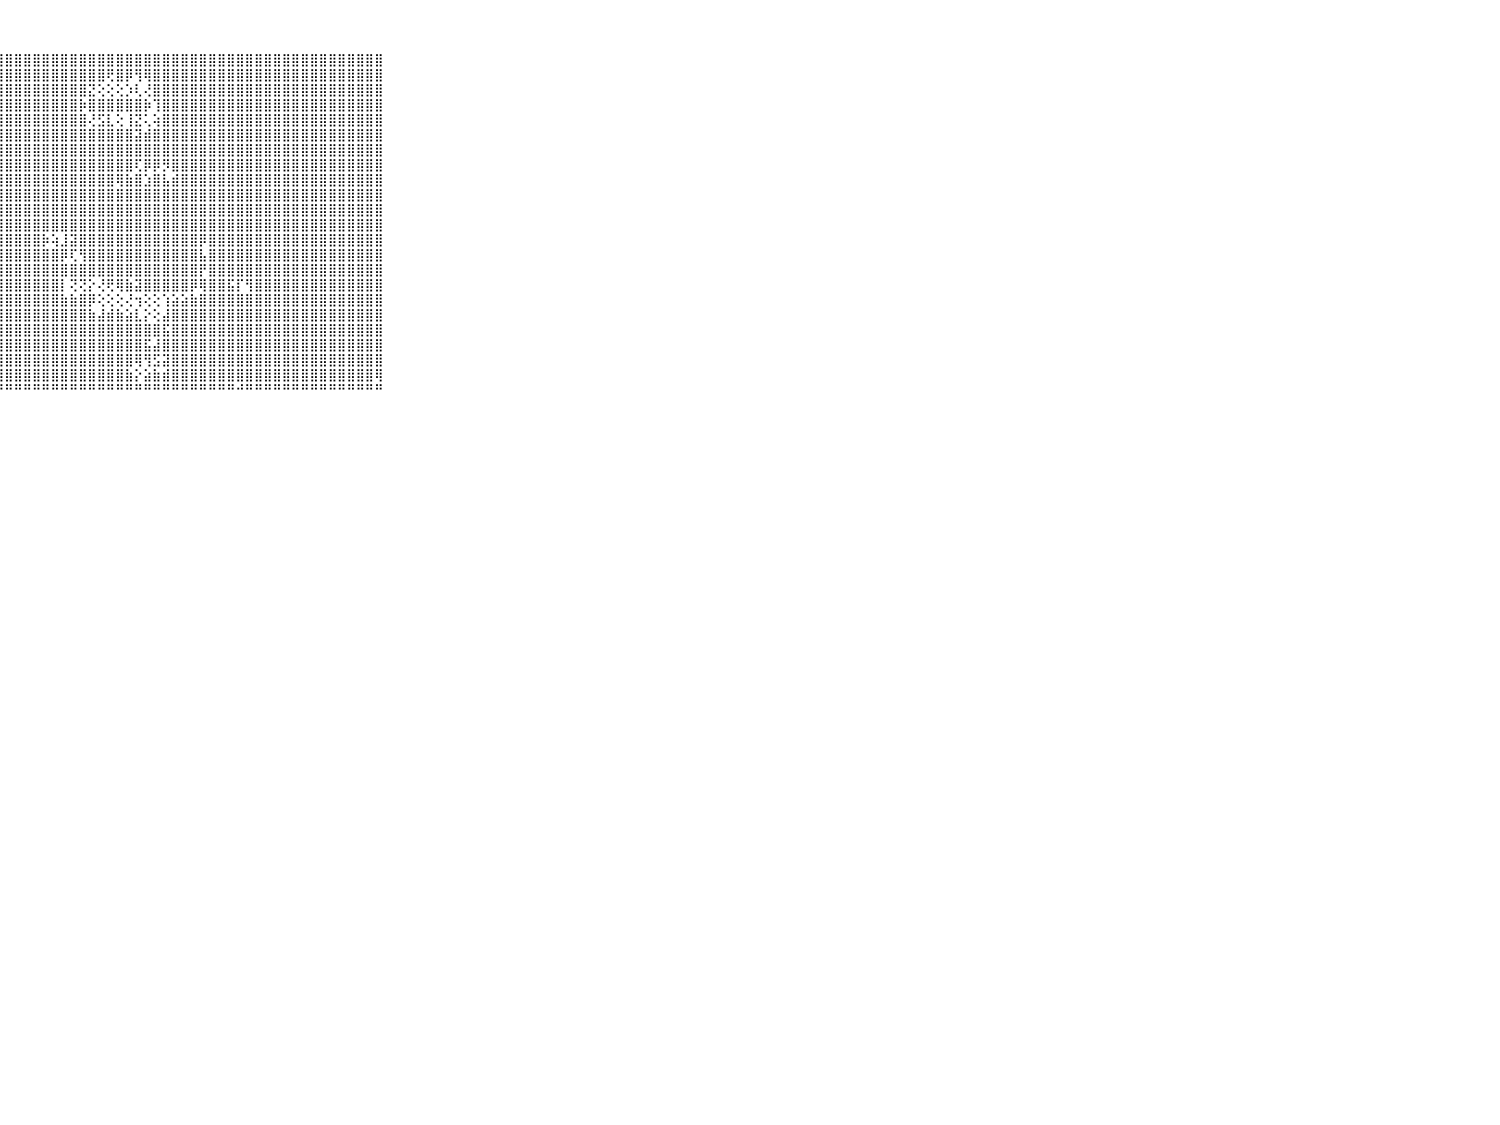

⠀⠀⠀⠀⠀⠀⠀⠀⠀⠀⠀⣿⣿⣿⣿⣿⣿⣿⣿⣿⣿⣿⣿⣿⣿⣿⣿⣿⣿⣿⣿⣿⣿⣿⣿⣿⣿⣿⣿⣿⣿⣿⣿⣿⣿⣿⣿⣿⣿⣿⣿⣿⣿⣿⣿⣿⣿⣿⣿⣿⣿⣿⣿⣿⣿⣿⣿⣿⣿⠀⠀⠀⠀⠀⠀⠀⠀⠀⠀⠀⠀
⠀⠀⠀⠀⠀⠀⠀⠀⠀⠀⠀⣿⣿⣿⣿⣿⣿⣿⣿⣿⣿⣿⣿⣿⣿⣿⣿⣿⣿⣿⣿⣿⣿⣿⣿⣿⣿⣿⣿⢟⣿⡿⢻⢿⣿⣿⣿⣿⣿⣿⣿⣿⣿⣿⣿⣿⣿⣿⣿⣿⣿⣿⣿⣿⣿⣿⣿⣿⣿⠀⠀⠀⠀⠀⠀⠀⠀⠀⠀⠀⠀
⠀⠀⠀⠀⠀⠀⠀⠀⠀⠀⠀⣿⣿⣿⣿⣿⣿⣿⣿⣿⣿⣿⣿⣿⣿⣿⣿⣿⣿⣿⣿⣿⣿⣿⣿⣿⣿⣝⢕⢕⢕⡱⢇⢜⣿⣿⣿⣿⣿⣿⣿⣿⣿⣿⣿⣿⣿⣿⣿⣿⣿⣿⣿⣿⣿⣿⣿⣿⣿⠀⠀⠀⠀⠀⠀⠀⠀⠀⠀⠀⠀
⠀⠀⠀⠀⠀⠀⠀⠀⠀⠀⠀⣿⣿⣿⣿⣿⣿⣿⣿⣿⣿⣿⣿⣿⣿⣿⣿⣿⣿⣿⣿⣿⣿⣿⣿⣿⡷⣿⣿⣿⣿⣿⣿⡷⢹⣿⣿⣿⣿⣿⣿⣿⣿⣿⣿⣿⣿⣿⣿⣿⣿⣿⣿⣿⣿⣿⣿⣿⣿⠀⠀⠀⠀⠀⠀⠀⠀⠀⠀⠀⠀
⠀⠀⠀⠀⠀⠀⠀⠀⠀⠀⠀⣿⣿⣿⣿⣿⣿⣿⣿⣿⣿⣿⣿⣿⣿⣿⣿⣿⣿⣿⣿⣿⣿⣿⣿⣿⣿⢜⣫⣇⢕⢸⣝⢅⢵⣿⣿⣿⣿⣿⣿⣿⣿⣿⣿⣿⣿⣿⣿⣿⣿⣿⣿⣿⣿⣿⣿⣿⣿⠀⠀⠀⠀⠀⠀⠀⠀⠀⠀⠀⠀
⠀⠀⠀⠀⠀⠀⠀⠀⠀⠀⠀⣿⣿⣿⣿⣿⣿⣿⣿⣿⣿⣿⣿⣿⣿⣿⣿⣿⣿⣿⣿⣿⣿⣿⣿⣿⣿⣿⣿⣿⣿⣿⣽⣾⣿⣿⣿⣿⣿⣿⣿⣿⣿⣿⣿⣿⣿⣿⣿⣿⣿⣿⣿⣿⣿⣿⣿⣿⣿⠀⠀⠀⠀⠀⠀⠀⠀⠀⠀⠀⠀
⠀⠀⠀⠀⠀⠀⠀⠀⠀⠀⠀⣿⣿⣿⣿⣿⣿⣿⣿⣿⣿⣿⣿⣿⣿⣿⣿⣿⣿⣿⣿⣿⣿⣿⣿⣿⣿⣿⣿⣿⣿⣿⣿⣿⣿⣿⣿⣿⣿⣿⣿⣿⣿⣿⣿⣿⣿⣿⣿⣿⣿⣿⣿⣿⣿⣿⣿⣿⣿⠀⠀⠀⠀⠀⠀⠀⠀⠀⠀⠀⠀
⠀⠀⠀⠀⠀⠀⠀⠀⠀⠀⠀⣿⣿⣿⣿⣿⣿⣿⣿⣿⣿⣿⣿⣿⣿⣿⣿⣿⣿⣿⣿⣿⣿⣿⣿⣿⣿⣿⣿⣿⣿⣿⢏⡿⡿⡻⣿⣿⣿⣿⣿⣿⣿⣿⣿⣿⣿⣿⣿⣿⣿⣿⣿⣿⣿⣿⣿⣿⣿⠀⠀⠀⠀⠀⠀⠀⠀⠀⠀⠀⠀
⠀⠀⠀⠀⠀⠀⠀⠀⠀⠀⠀⣿⣿⣿⣿⣿⣿⣿⣿⣿⣿⣿⣿⣿⣿⣿⣿⣿⣿⣿⣿⣿⣿⣿⣿⣿⣿⣿⣿⣿⢿⣷⣿⣱⣿⣧⣾⣿⣿⣿⣿⣿⣿⣿⣿⣿⣿⣿⣿⣿⣿⣿⣿⣿⣿⣿⣿⣿⣿⠀⠀⠀⠀⠀⠀⠀⠀⠀⠀⠀⠀
⠀⠀⠀⠀⠀⠀⠀⠀⠀⠀⠀⣿⣿⣿⣿⣿⣿⣿⣿⣿⣿⣿⣿⣿⣿⣿⣿⣿⣿⣿⣿⣿⣿⣿⣿⣿⣿⣿⣿⣿⣿⣿⣿⣿⣿⣿⣿⣿⣿⣿⣿⣿⣿⣿⣿⣿⣿⣿⣿⣿⣿⣿⣿⣿⣿⣿⣿⣿⣿⠀⠀⠀⠀⠀⠀⠀⠀⠀⠀⠀⠀
⠀⠀⠀⠀⠀⠀⠀⠀⠀⠀⠀⣿⣿⣿⣿⣿⣿⣿⣿⣿⣿⣿⣿⣿⣿⣿⣿⣿⣿⣿⣿⣿⣿⣿⣿⣿⣿⣿⣿⣿⣿⣿⣿⣿⣿⣿⣿⣿⣿⣿⣿⣿⣿⣿⣿⣿⣿⣿⣿⣿⣿⣿⣿⣿⣿⣿⣿⣿⣿⠀⠀⠀⠀⠀⠀⠀⠀⠀⠀⠀⠀
⠀⠀⠀⠀⠀⠀⠀⠀⠀⠀⠀⣿⣿⣿⣿⣿⣿⣿⣿⣿⣿⣿⣿⣿⣿⣿⣿⣿⣿⣿⣿⣿⣿⣿⣿⣿⣿⣿⣿⣿⣿⣿⣿⣿⣿⣿⣿⣿⣿⣿⣿⣿⣿⣿⣿⣿⣿⣿⣿⣿⣿⣿⣿⣿⣿⣿⣿⣿⣿⠀⠀⠀⠀⠀⠀⠀⠀⠀⠀⠀⠀
⠀⠀⠀⠀⠀⠀⠀⠀⠀⠀⠀⣿⣿⣿⣿⣿⣿⣿⣿⣿⣿⣿⣿⣿⣿⣿⣿⣿⣿⣿⣿⣿⡷⢵⣸⣽⣿⣿⣿⣿⣿⣿⣿⣿⣿⣿⣿⣿⣿⡿⣿⣿⣿⣿⣿⣿⣿⣿⣿⣿⣿⣿⣿⣿⣿⣿⣿⣿⣿⠀⠀⠀⠀⠀⠀⠀⠀⠀⠀⠀⠀
⠀⠀⠀⠀⠀⠀⠀⠀⠀⠀⠀⣿⣿⣿⣿⣿⣿⣿⣿⣿⣿⣿⣿⣿⣿⣿⣿⣿⣿⣿⣿⣿⣿⣿⡿⢏⢻⣿⣿⣿⣿⣿⣿⣿⣿⣿⣿⣿⣿⣧⣿⣿⣿⣿⣿⣿⣿⣿⣿⣿⣿⣿⣿⣿⣿⣿⣿⣿⣿⠀⠀⠀⠀⠀⠀⠀⠀⠀⠀⠀⠀
⠀⠀⠀⠀⠀⠀⠀⠀⠀⠀⠀⣿⣿⣿⣿⣿⣿⣿⣿⣿⣿⣿⣿⣿⣿⣿⣿⣿⣿⣿⣿⣿⣿⣿⣿⣿⣿⣿⣿⣿⣿⣿⣿⣿⣿⣿⣿⣿⣿⡟⣿⣿⣿⣿⣿⣿⣿⣿⣿⣿⣿⣿⣿⣿⣿⣿⣿⣿⣿⠀⠀⠀⠀⠀⠀⠀⠀⠀⠀⠀⠀
⠀⠀⠀⠀⠀⠀⠀⠀⠀⠀⠀⣿⣿⣿⣿⣿⣿⣿⣿⣿⣿⣿⣿⣿⣿⣿⣿⣿⣿⣿⣿⣿⣿⣿⡇⢝⢝⡕⢜⢟⢿⣷⣽⣿⣿⣿⣿⣿⡿⢿⣿⣿⣯⡏⢻⣿⣿⣿⣿⣿⣿⣿⣿⣿⣿⣿⣿⣿⣿⠀⠀⠀⠀⠀⠀⠀⠀⠀⠀⠀⠀
⠀⠀⠀⠀⠀⠀⠀⠀⠀⠀⠀⣿⣿⣿⣿⣿⣿⣿⣿⣿⣿⣿⣿⣿⣿⣿⣿⣿⣿⣿⣿⣿⣿⣿⣷⣷⣿⡿⢕⢕⢕⢜⢲⢕⢕⢱⣵⣵⣷⣿⣿⣿⣿⣿⣿⣿⣿⣿⣿⣿⣿⣿⣿⣿⣿⣿⣿⣿⣿⠀⠀⠀⠀⠀⠀⠀⠀⠀⠀⠀⠀
⠀⠀⠀⠀⠀⠀⠀⠀⠀⠀⠀⣿⣿⣿⣿⣿⣿⣿⣿⣿⣿⣿⣿⣿⣿⣿⣿⣿⣿⣿⣿⣿⣿⣿⣿⣿⣿⣷⣼⣾⣷⣵⣇⡕⢕⣼⣿⣿⣿⣿⣿⣿⣿⣿⣿⣿⣿⣿⣿⣿⣿⣿⣿⣿⣿⣿⣿⣿⣿⠀⠀⠀⠀⠀⠀⠀⠀⠀⠀⠀⠀
⠀⠀⠀⠀⠀⠀⠀⠀⠀⠀⠀⣿⣿⣿⣿⣿⣿⣿⣿⣿⣿⣿⣿⣿⣿⣿⣿⣿⣿⣿⣿⣿⣿⣿⣿⣿⣿⣿⣿⣿⣿⣿⣿⣿⣿⣯⣿⣿⣿⣿⣿⣿⣿⣿⣿⣿⣿⣿⣿⣿⣿⣿⣿⣿⣿⣿⣿⣿⣿⠀⠀⠀⠀⠀⠀⠀⠀⠀⠀⠀⠀
⠀⠀⠀⠀⠀⠀⠀⠀⠀⠀⠀⣿⣿⣿⣿⣿⣿⣿⣿⣿⣿⣿⣿⣿⣿⣿⣿⣿⣿⣿⣿⣿⣿⣿⣿⣿⣿⣿⣿⣿⣿⣿⣿⣯⣼⣿⣿⣿⣿⣿⣿⣿⣿⣿⣿⣿⣿⣿⣿⣿⣿⣿⣿⣿⣿⣿⣿⣿⣿⠀⠀⠀⠀⠀⠀⠀⠀⠀⠀⠀⠀
⠀⠀⠀⠀⠀⠀⠀⠀⠀⠀⠀⣿⣿⣿⣿⣿⣿⣿⣿⣿⣿⣿⣿⣿⣿⣿⣿⣿⣿⣿⣿⣿⣿⣿⣿⣿⣿⣿⣿⣿⣿⣿⢿⢻⣫⣽⣿⣿⣿⣿⣿⣿⣿⣿⣿⣿⣿⣿⣿⣿⣿⣿⣿⣿⣿⣿⣿⣿⣿⠀⠀⠀⠀⠀⠀⠀⠀⠀⠀⠀⠀
⠀⠀⠀⠀⠀⠀⠀⠀⠀⠀⠀⣿⣿⣿⣿⣿⣿⣿⣿⣿⣿⣿⣿⣿⣿⣿⣿⣿⣿⣿⣿⣿⣿⣿⣿⣿⣿⣿⣿⣿⣿⣷⡕⣵⣷⣾⣿⣿⣿⣿⣿⣿⣿⣿⣿⣿⣿⣿⣿⣿⣿⣿⣿⣿⣿⣿⣿⣿⢿⠀⠀⠀⠀⠀⠀⠀⠀⠀⠀⠀⠀
⠀⠀⠀⠀⠀⠀⠀⠀⠀⠀⠀⠛⠛⠛⠛⠛⠛⠛⠛⠛⠛⠛⠛⠛⠛⠛⠛⠛⠛⠛⠛⠛⠛⠛⠛⠛⠛⠛⠛⠛⠛⠛⠛⠛⠛⠛⠛⠛⠛⠛⠛⠛⠛⠚⠛⠛⠛⠛⠛⠛⠛⠛⠛⠛⠛⠛⠛⠛⠛⠀⠀⠀⠀⠀⠀⠀⠀⠀⠀⠀⠀